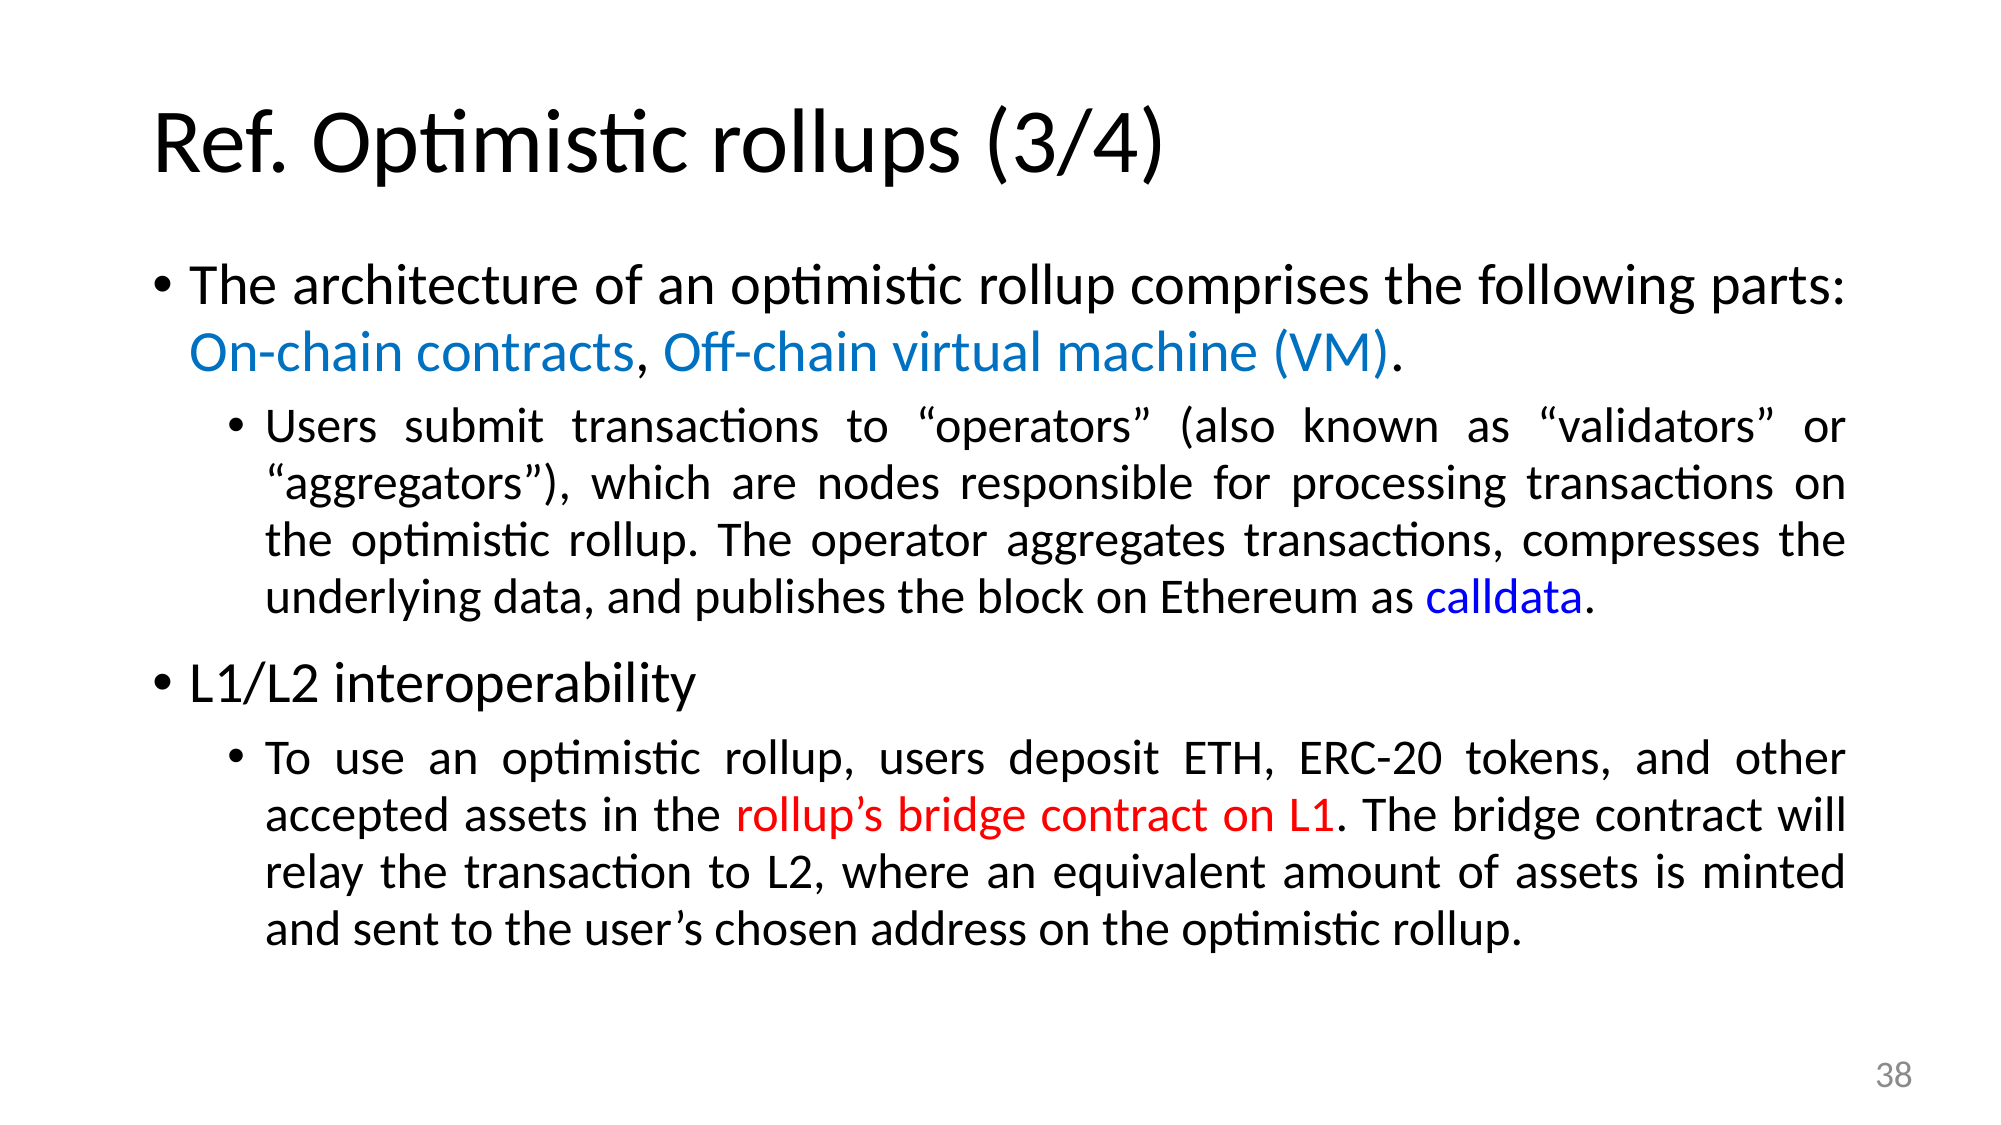

# Ref. Optimistic rollups (3/4)
The architecture of an optimistic rollup comprises the following parts: On-chain contracts, Off-chain virtual machine (VM).
Users submit transactions to “operators” (also known as “validators” or “aggregators”), which are nodes responsible for processing transactions on the optimistic rollup. The operator aggregates transactions, compresses the underlying data, and publishes the block on Ethereum as calldata.
L1/L2 interoperability
To use an optimistic rollup, users deposit ETH, ERC-20 tokens, and other accepted assets in the rollup’s bridge contract on L1. The bridge contract will relay the transaction to L2, where an equivalent amount of assets is minted and sent to the user’s chosen address on the optimistic rollup.
38